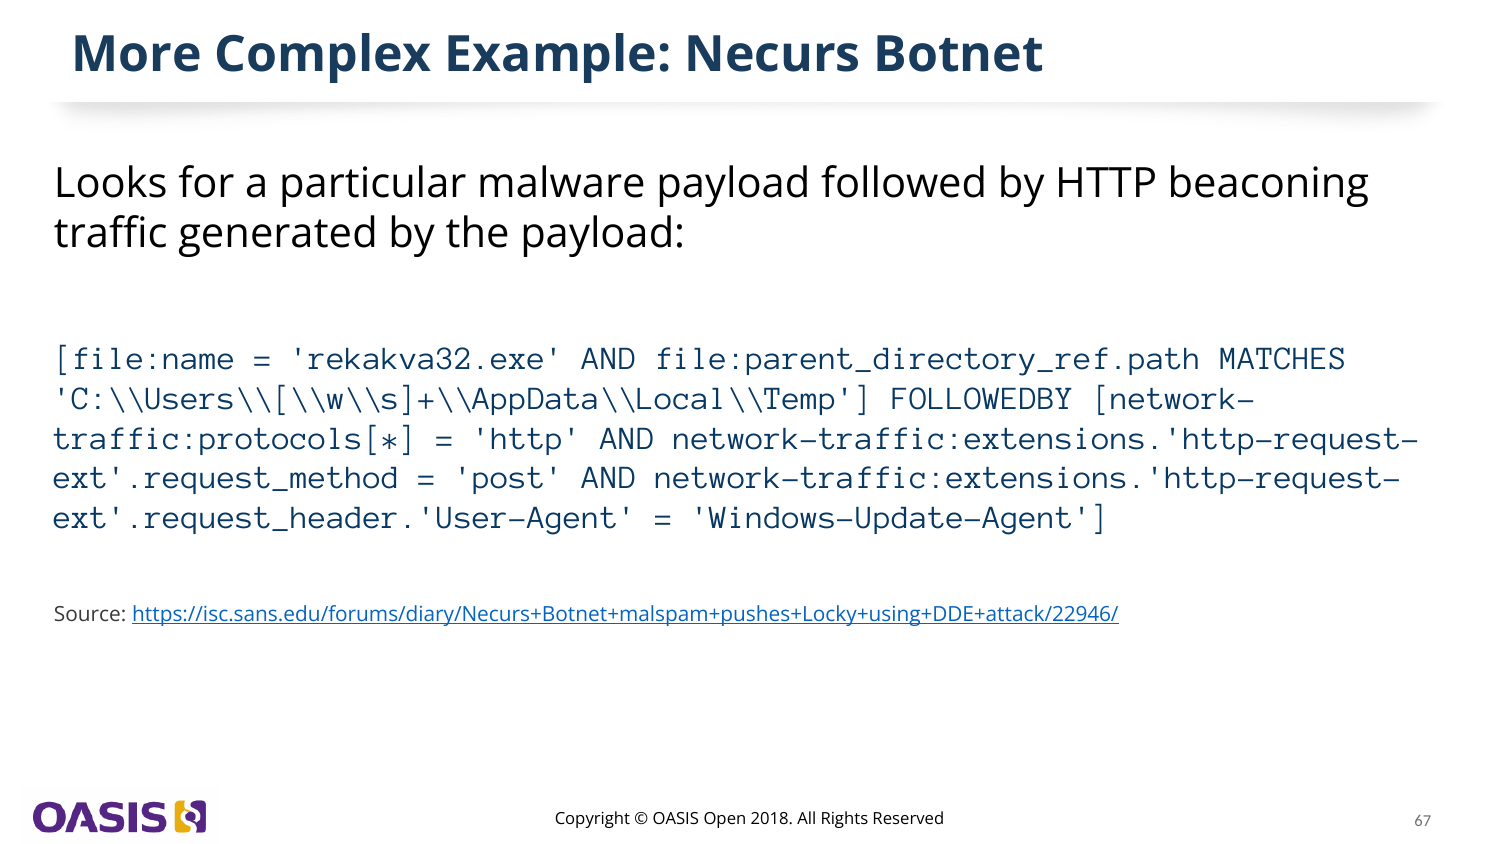

# More Complex Example: Necurs Botnet
Looks for a particular malware payload followed by HTTP beaconing traffic generated by the payload:

[file:name = 'rekakva32.exe' AND file:parent_directory_ref.path MATCHES 'C:\\Users\\[\\w\\s]+\\AppData\\Local\\Temp'] FOLLOWEDBY [network-traffic:protocols[*] = 'http' AND network-traffic:extensions.'http-request-ext'.request_method = 'post' AND network-traffic:extensions.'http-request-ext'.request_header.'User-Agent' = 'Windows-Update-Agent']
Source: https://isc.sans.edu/forums/diary/Necurs+Botnet+malspam+pushes+Locky+using+DDE+attack/22946/